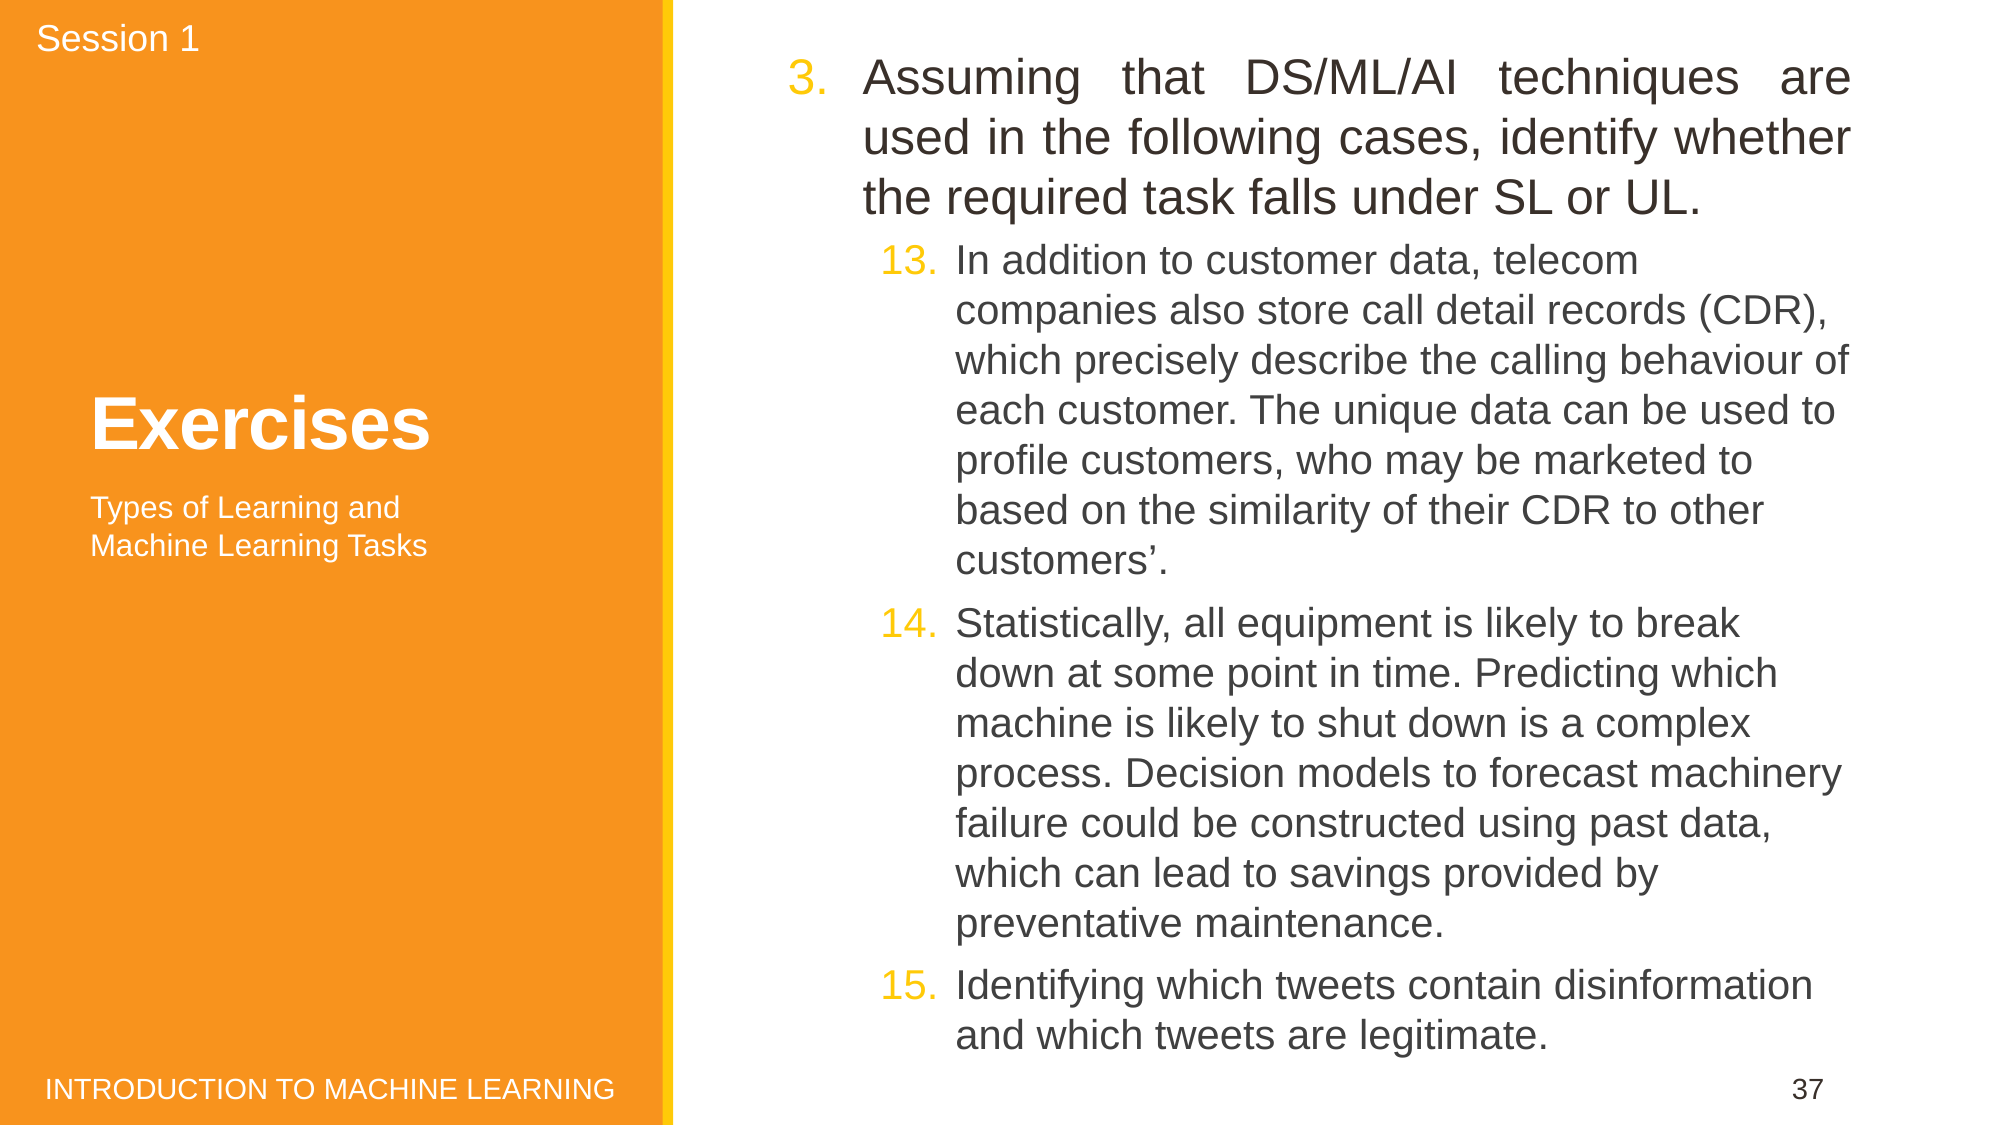

Session 1

# Exercises
Assuming that DS/ML/AI techniques are used in the following cases, identify whether the required task falls under SL or UL.
In addition to customer data, telecom companies also store call detail records (CDR), which precisely describe the calling behaviour of each customer. The unique data can be used to profile customers, who may be marketed to based on the similarity of their CDR to other customers’.
Statistically, all equipment is likely to break down at some point in time. Predicting which machine is likely to shut down is a complex process. Decision models to forecast machinery failure could be constructed using past data, which can lead to savings provided by preventative maintenance.
Identifying which tweets contain disinformation and which tweets are legitimate.

Types of Learning and
Machine Learning Tasks
INTRODUCTION TO MACHINE LEARNING
37